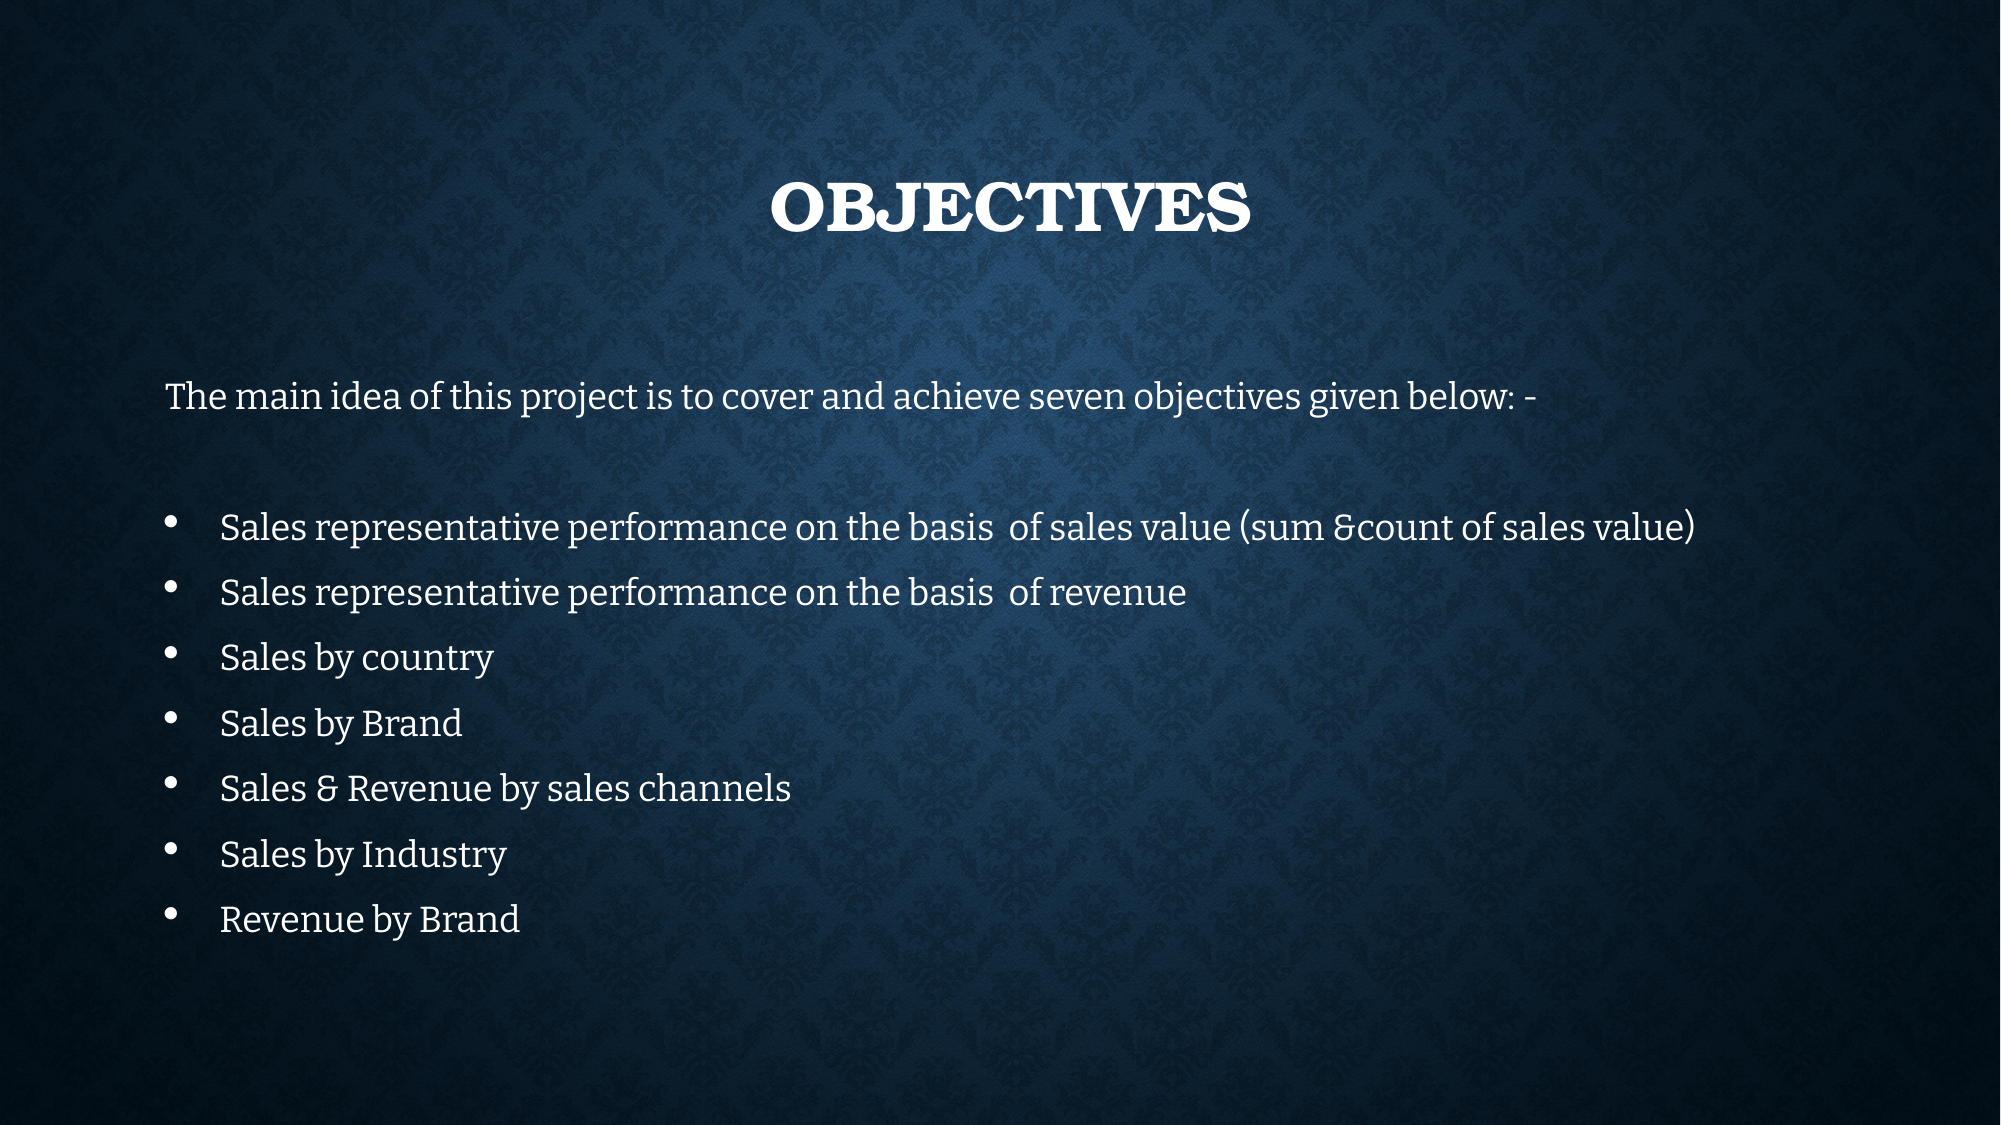

# OBJECTIVES
The main idea of this project is to cover and achieve seven objectives given below: -

Sales representative performance on the basis  of sales value (sum &count of sales value)
Sales representative performance on the basis  of revenue
Sales by country
Sales by Brand
Sales & Revenue by sales channels
Sales by Industry
Revenue by Brand